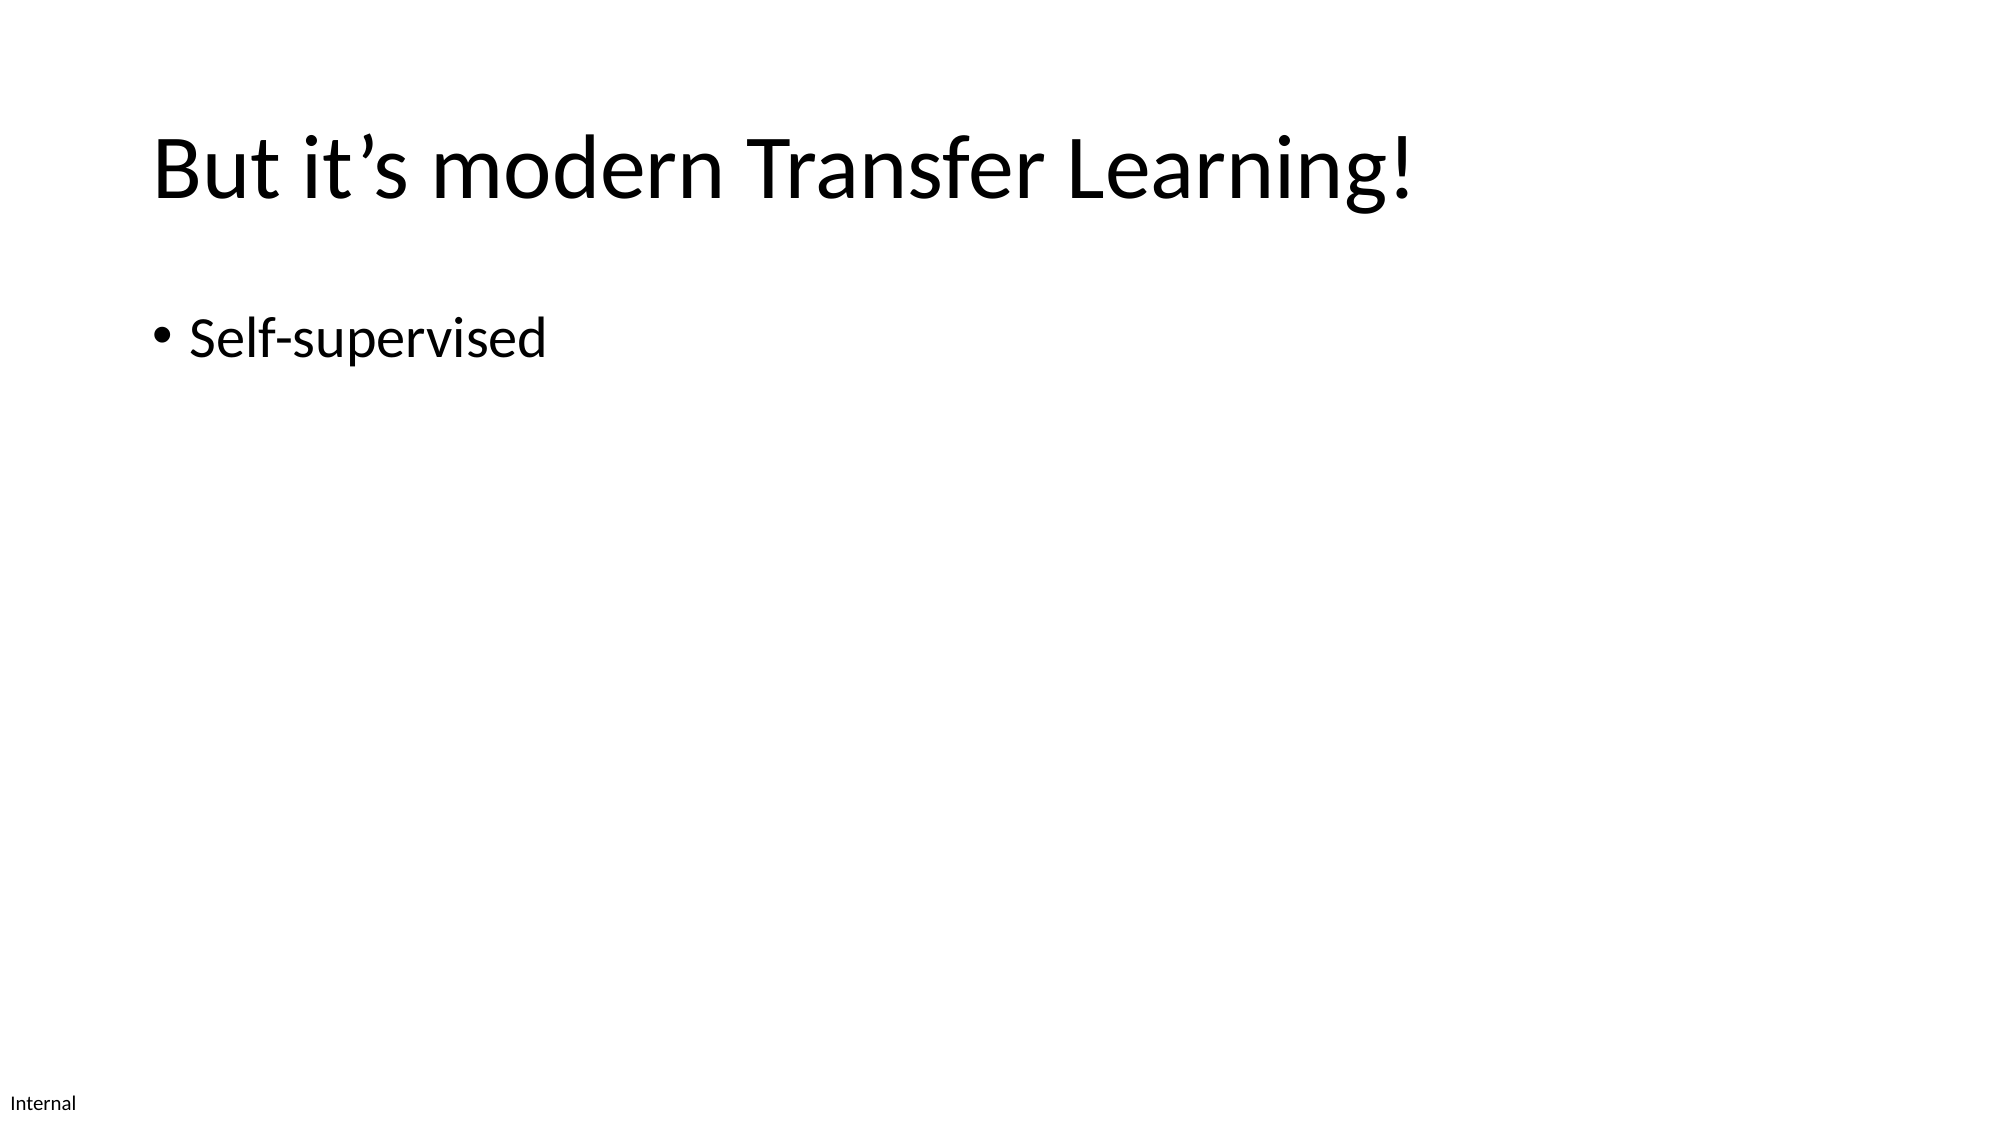

# But it’s modern Transfer Learning!
Self-supervised